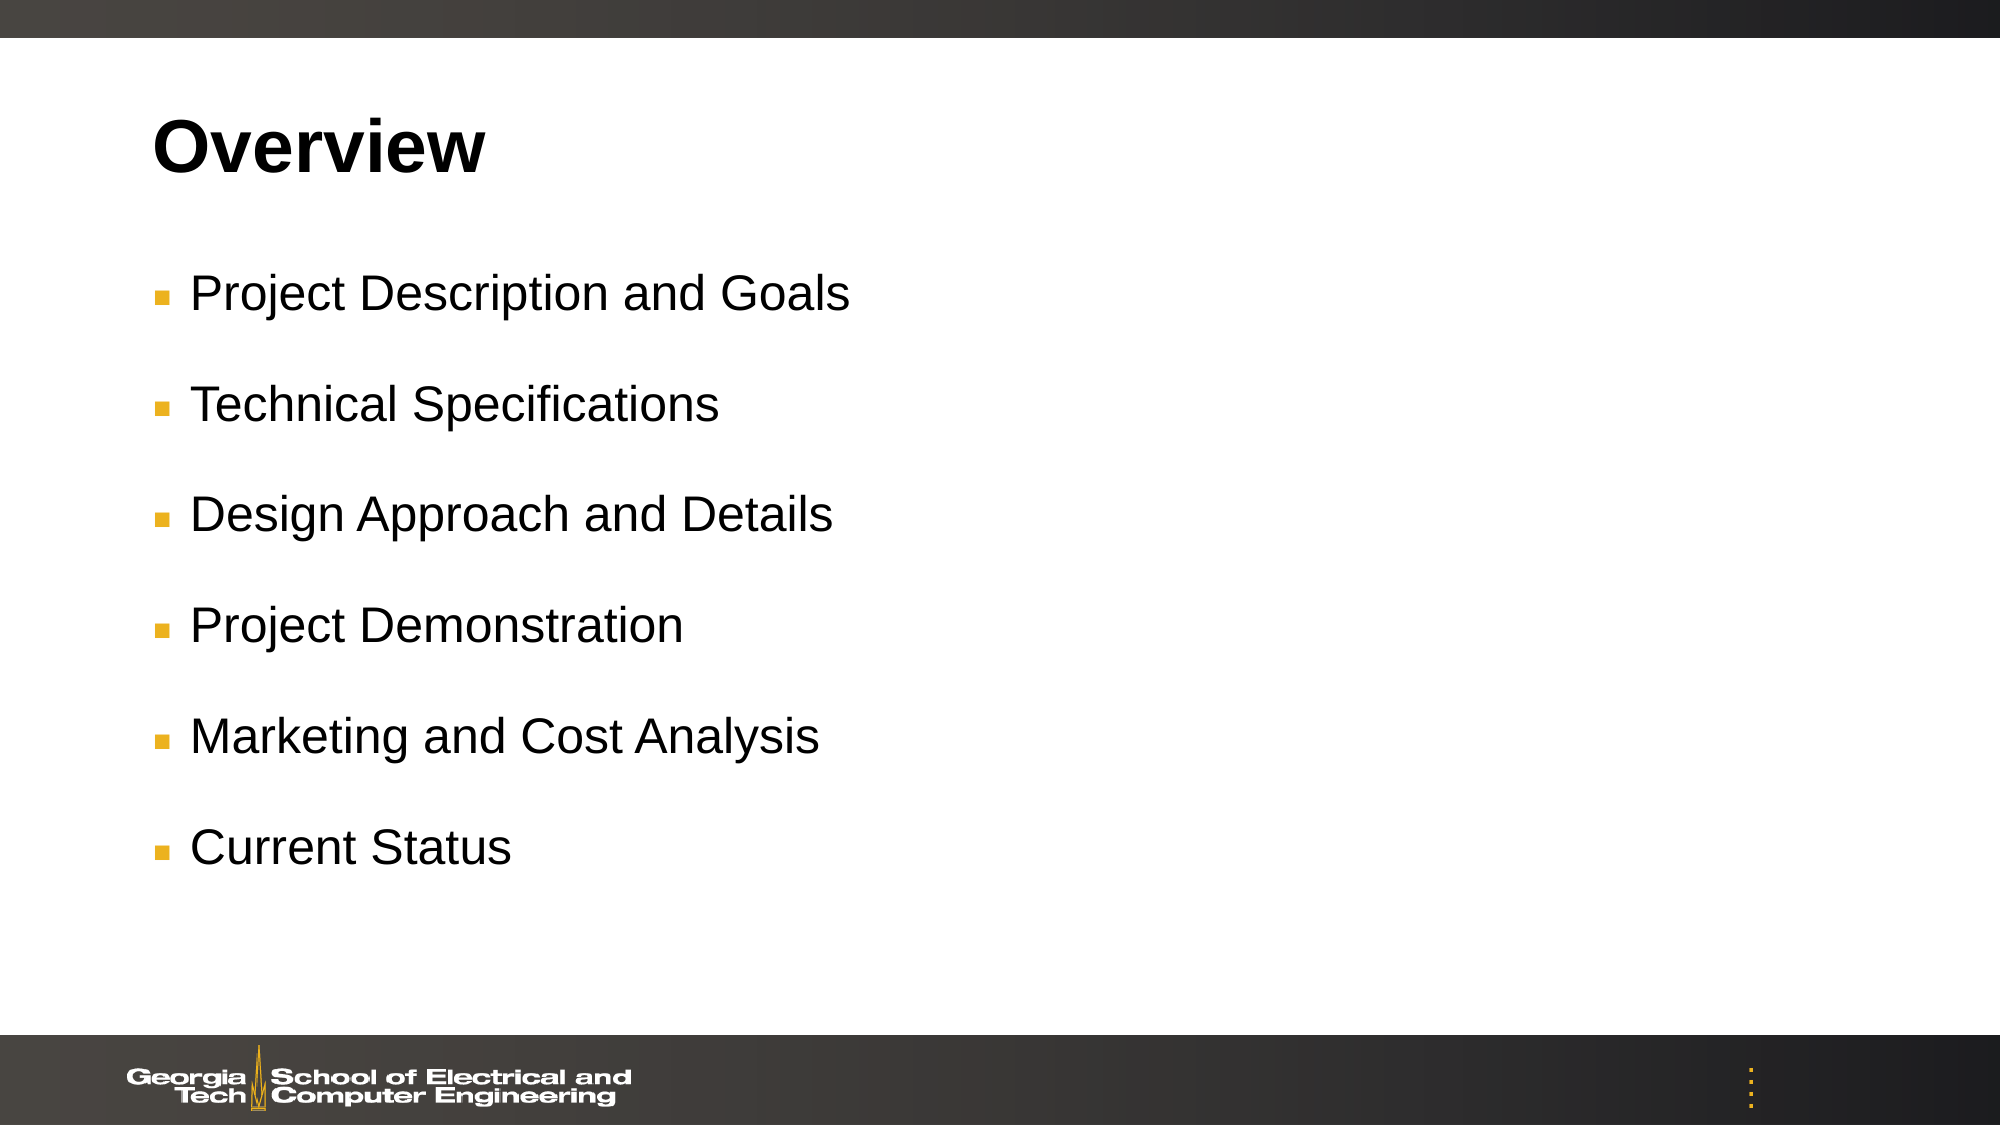

# Overview
Project Description and Goals
Technical Specifications
Design Approach and Details
Project Demonstration
Marketing and Cost Analysis
Current Status